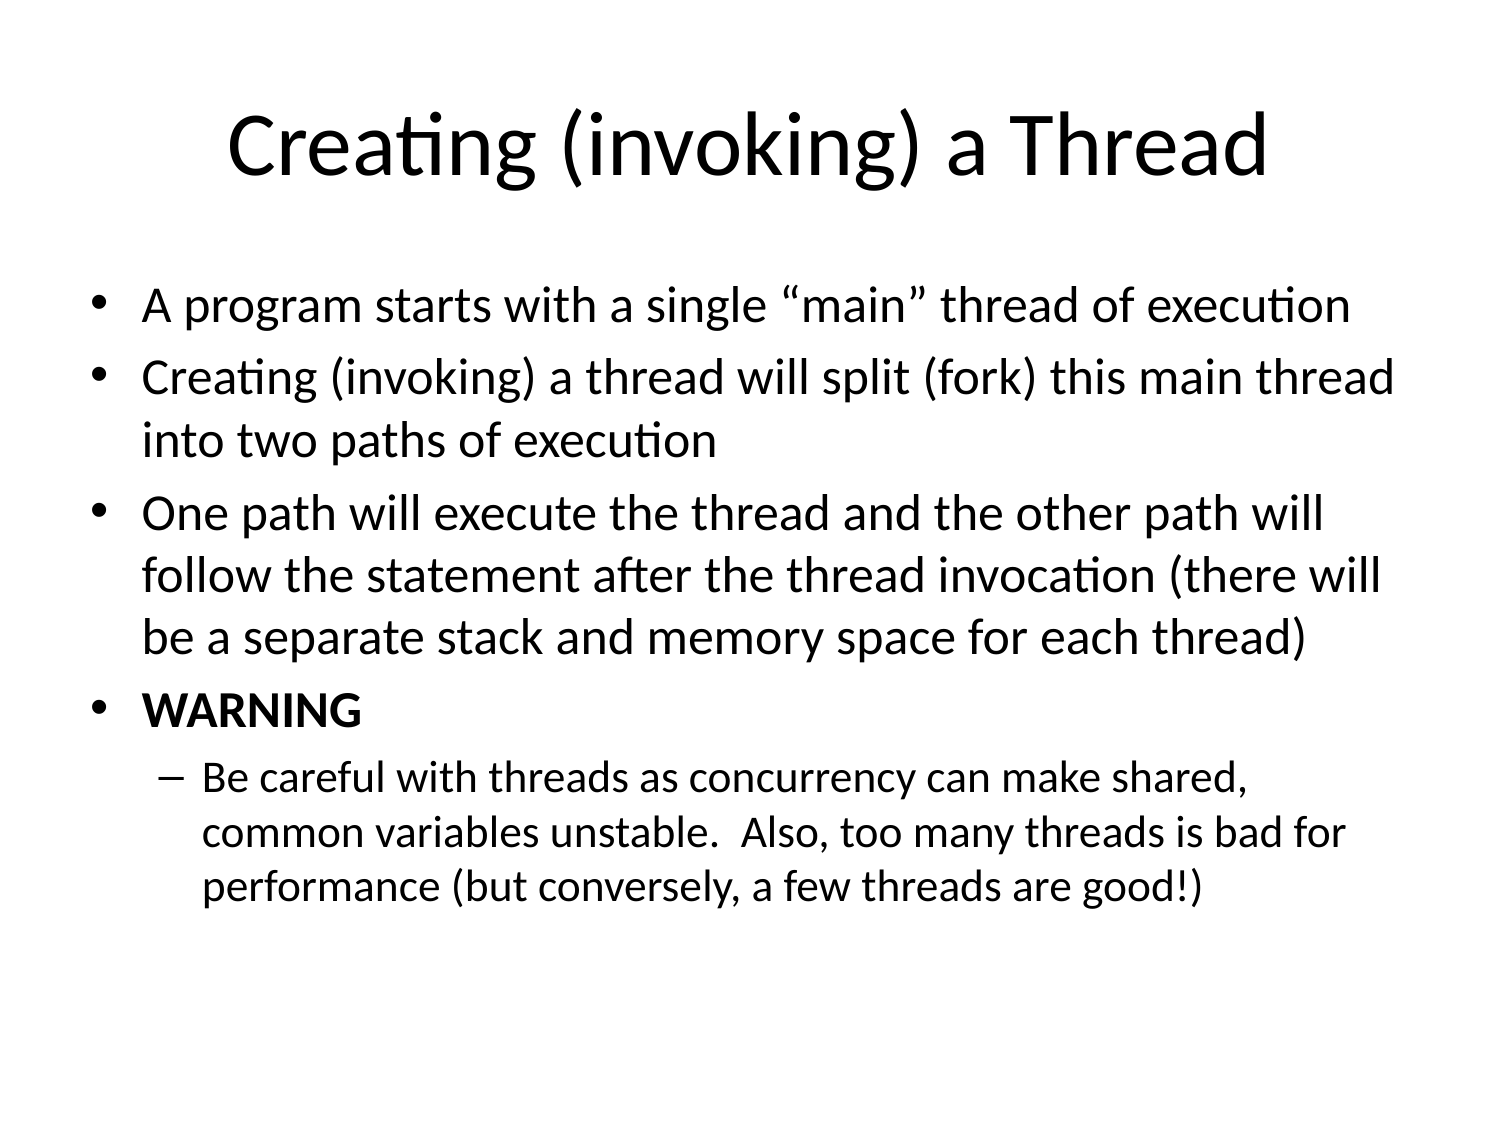

# Creating (invoking) a Thread
A program starts with a single “main” thread of execution
Creating (invoking) a thread will split (fork) this main thread into two paths of execution
One path will execute the thread and the other path will follow the statement after the thread invocation (there will be a separate stack and memory space for each thread)
WARNING
Be careful with threads as concurrency can make shared, common variables unstable.  Also, too many threads is bad for performance (but conversely, a few threads are good!)